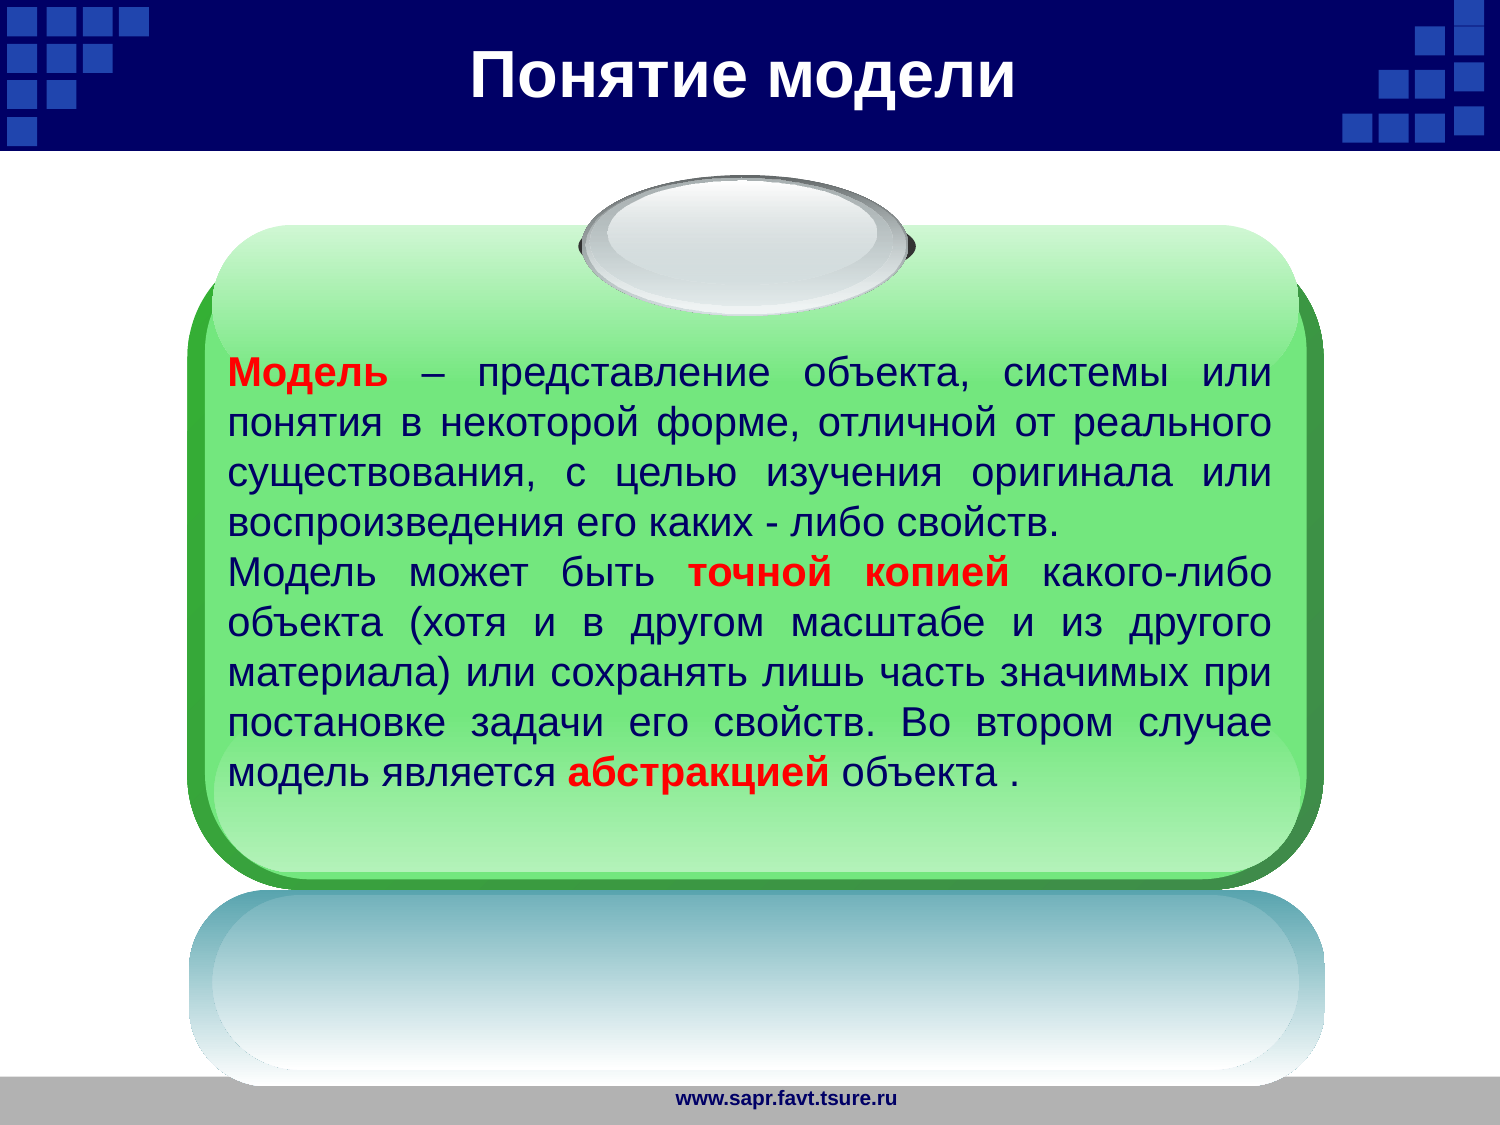

Понятие модели

Модель – представление объекта, системы или понятия в некоторой форме, отличной от реального существования, с целью изучения оригинала или воспроизведения его каких - либо свойств.
Модель может быть точной копией какого-либо объекта (хотя и в другом масштабе и из другого материала) или сохранять лишь часть значимых при постановке задачи его свойств. Во втором случае модель является абстракцией объекта .

www.sapr.favt.tsure.ru